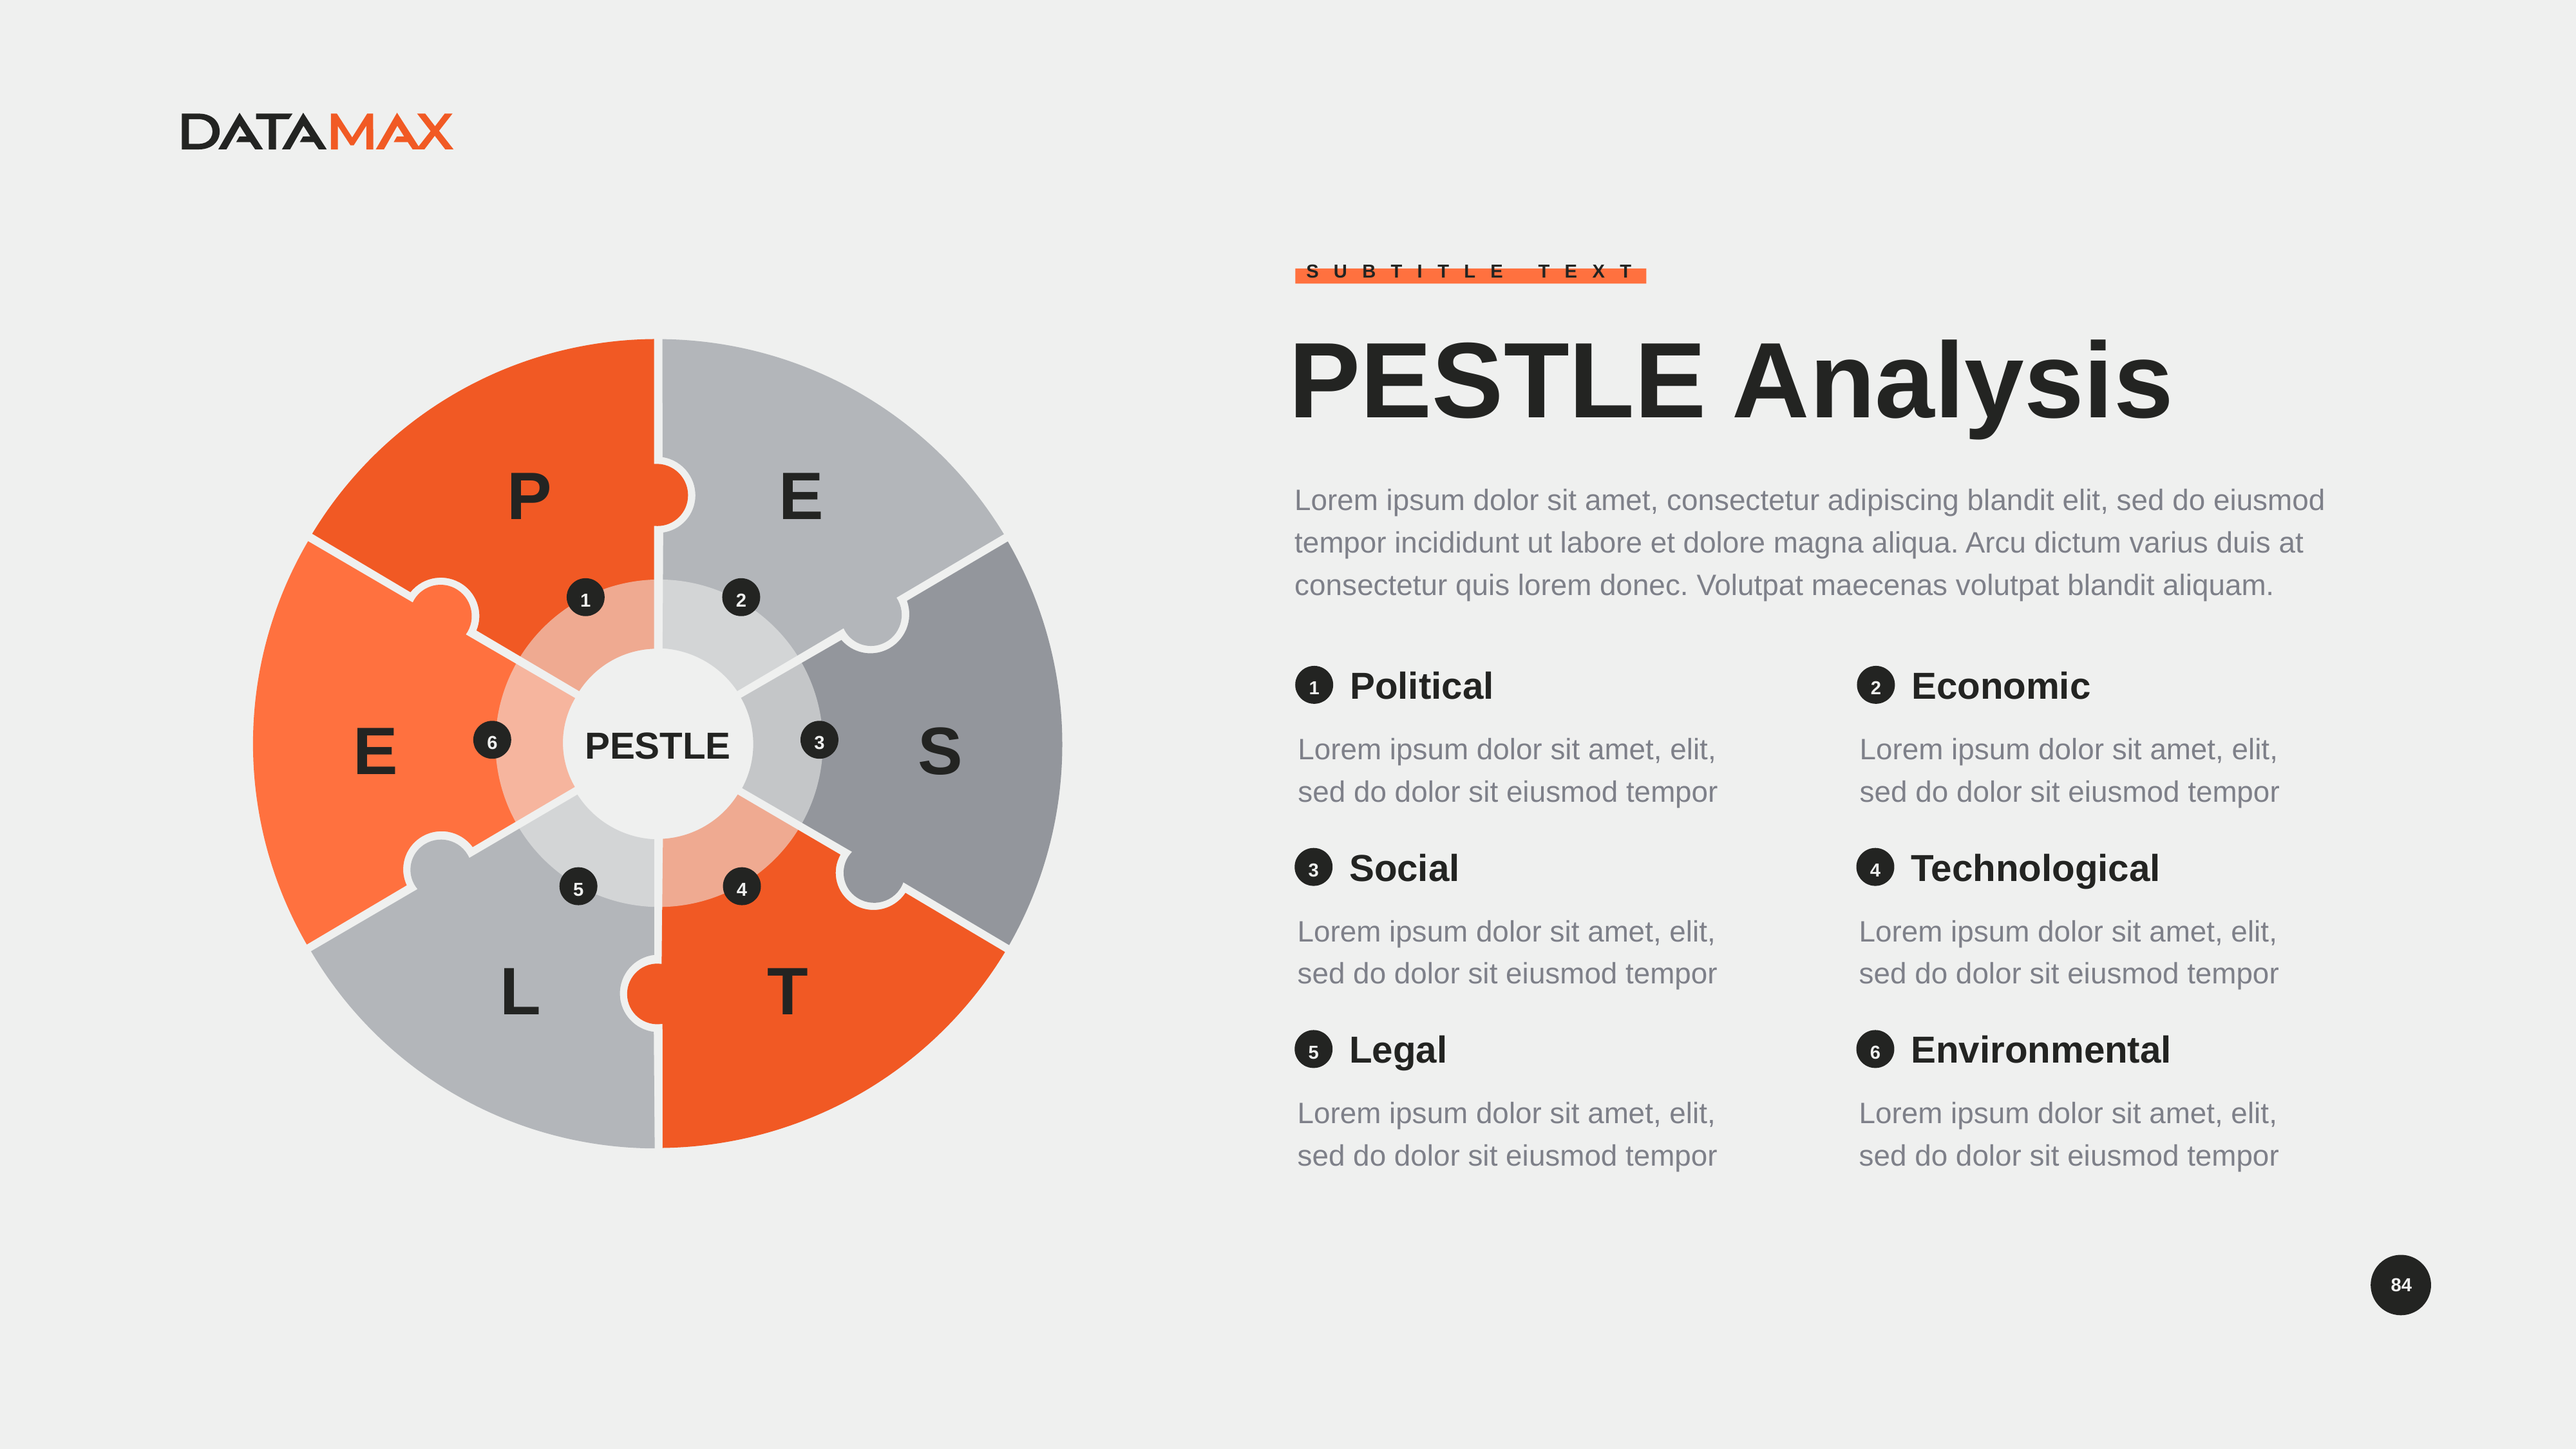

Subtitle Text

PESTLE Analysis

P
E

1
2

E
S
PESTLE

6
3

5
4
L
T
Lorem ipsum dolor sit amet, consectetur adipiscing blandit elit, sed do eiusmod tempor incididunt ut labore et dolore magna aliqua. Arcu dictum varius duis at consectetur quis lorem donec. Volutpat maecenas volutpat blandit aliquam.
Political
Economic

1
2
Lorem ipsum dolor sit amet, elit, sed do dolor sit eiusmod tempor
Lorem ipsum dolor sit amet, elit, sed do dolor sit eiusmod tempor
Social
Technological

3
4
Lorem ipsum dolor sit amet, elit, sed do dolor sit eiusmod tempor
Lorem ipsum dolor sit amet, elit, sed do dolor sit eiusmod tempor
Legal
Environmental

5
6
Lorem ipsum dolor sit amet, elit, sed do dolor sit eiusmod tempor
Lorem ipsum dolor sit amet, elit, sed do dolor sit eiusmod tempor
84